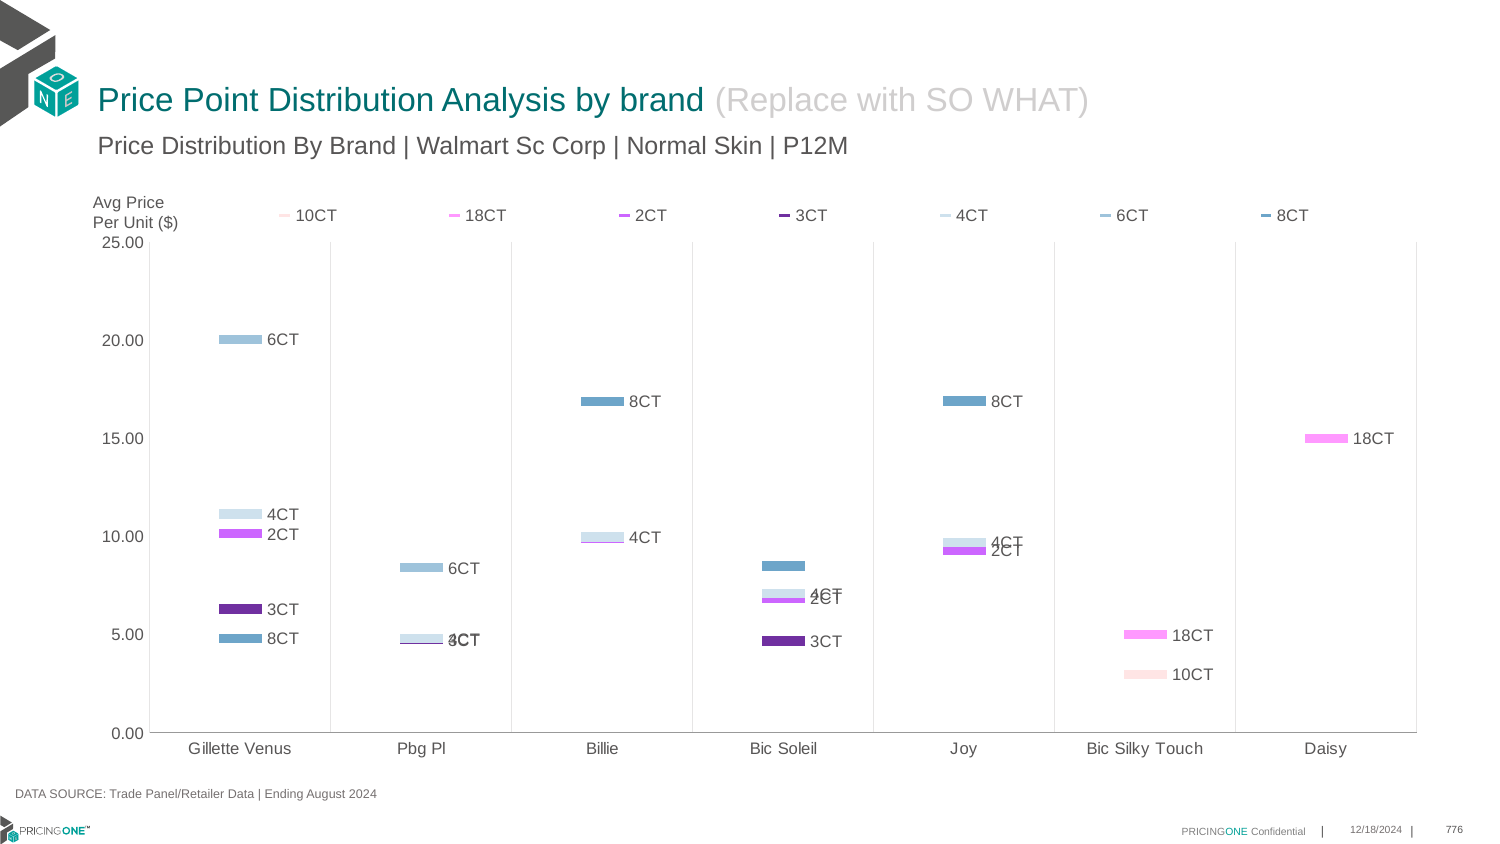

# Price Point Distribution Analysis by brand (Replace with SO WHAT)
Price Distribution By Brand | Walmart Sc Corp | Normal Skin | P12M

### Chart

| Category | 10CT | 18CT | 2CT | 3CT | 4CT | 6CT | 8CT |
|---|---|---|---|---|---|---|---|
| Gillette Venus | None | None | 10.138022019473324 | 6.294839706373702 | 11.142655098820486 | 20.04667929610933 | 4.8102392304905095 |
| Pbg Pl | None | None | None | 4.733444665996756 | 4.78359526611411 | 8.400283849082916 | None |
| Billie | None | None | 9.916617449664429 | None | 9.970087889558368 | None | 16.878084570680546 |
| Bic Soleil | None | None | 6.846907280134985 | 4.6669562566777305 | 7.0778544735276965 | None | 8.495986712668586 |
| Joy | None | None | 9.29345813618597 | None | 9.700519075308467 | None | 16.900553117571768 |
| Bic Silky Touch | 2.9763760899031064 | 4.985974760762508 | None | None | None | None | None |
| Daisy | None | 14.985355768404366 | None | None | None | None | None |
Avg Price
Per Unit ($)
DATA SOURCE: Trade Panel/Retailer Data | Ending August 2024
12/18/2024
776